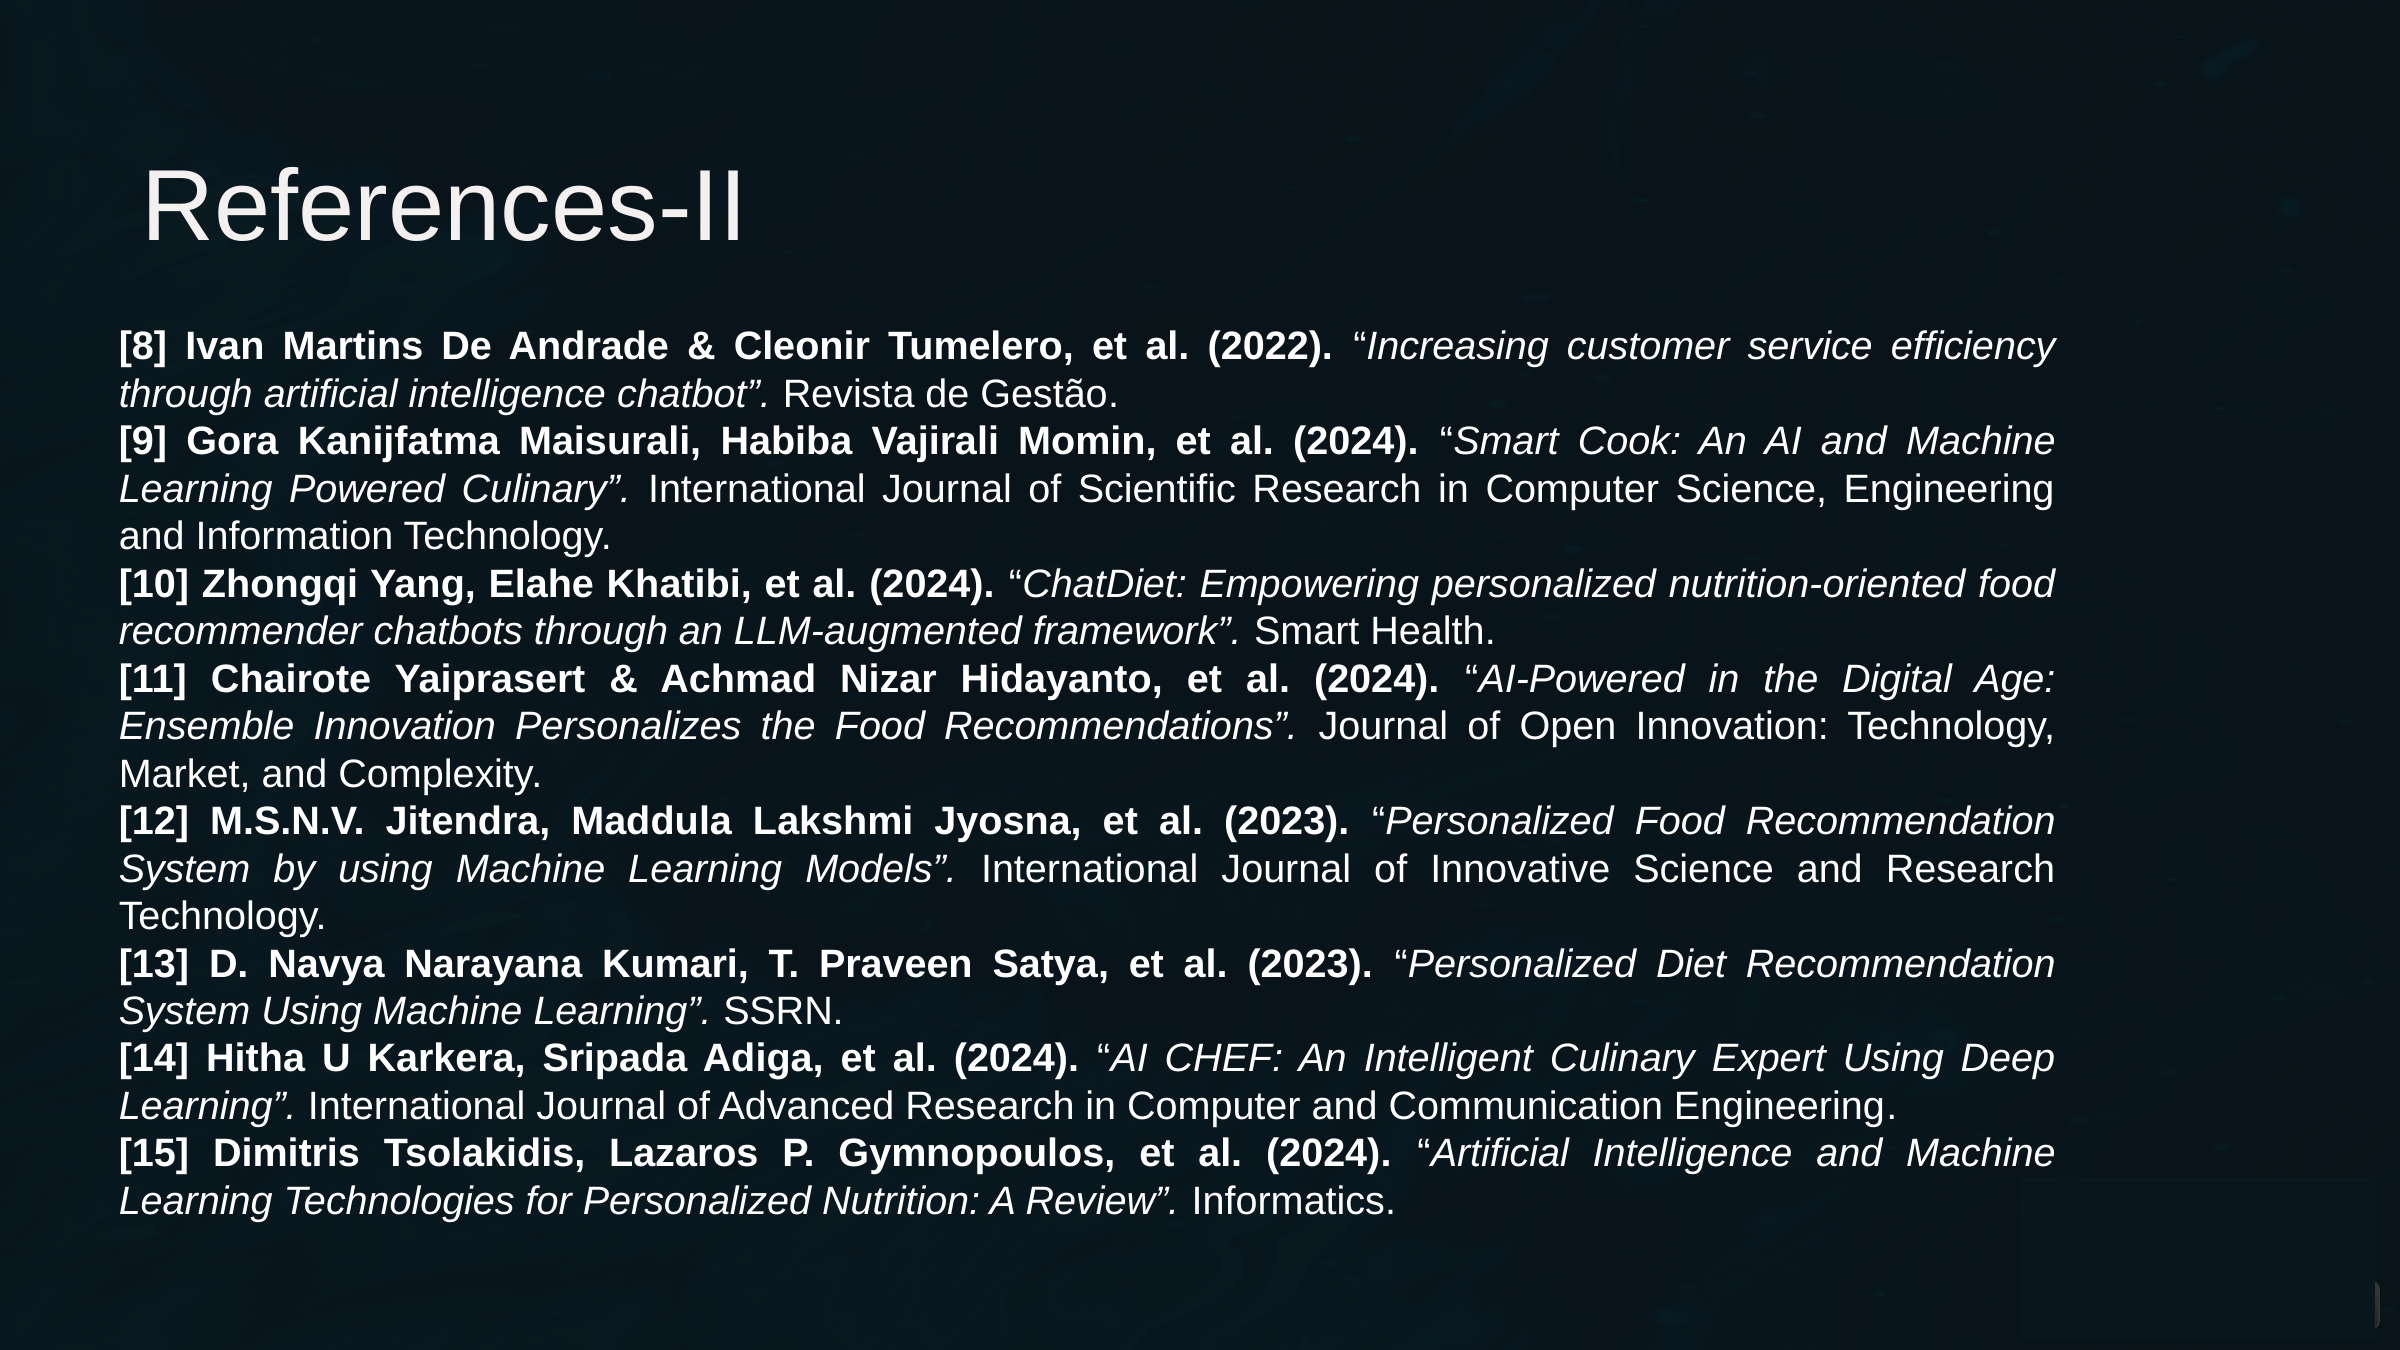

References-II
[8] Ivan Martins De Andrade & Cleonir Tumelero, et al. (2022). “Increasing customer service efficiency through artificial intelligence chatbot”. Revista de Gestão​.
[9] Gora Kanijfatma Maisurali, Habiba Vajirali Momin, et al. (2024). “Smart Cook: An AI and Machine Learning Powered Culinary”. International Journal of Scientific Research in Computer Science, Engineering and Information Technology​.
[10] Zhongqi Yang, Elahe Khatibi, et al. (2024). “ChatDiet: Empowering personalized nutrition-oriented food recommender chatbots through an LLM-augmented framework”. Smart Health​.
[11] Chairote Yaiprasert & Achmad Nizar Hidayanto, et al. (2024). “AI-Powered in the Digital Age: Ensemble Innovation Personalizes the Food Recommendations”. Journal of Open Innovation: Technology, Market, and Complexity​.
[12] M.S.N.V. Jitendra, Maddula Lakshmi Jyosna, et al. (2023). “Personalized Food Recommendation System by using Machine Learning Models”. International Journal of Innovative Science and Research Technology​.
[13] D. Navya Narayana Kumari, T. Praveen Satya, et al. (2023). “Personalized Diet Recommendation System Using Machine Learning”. SSRN​.
[14] Hitha U Karkera, Sripada Adiga, et al. (2024). “AI CHEF: An Intelligent Culinary Expert Using Deep Learning”. International Journal of Advanced Research in Computer and Communication Engineering​.
[15] Dimitris Tsolakidis, Lazaros P. Gymnopoulos, et al. (2024). “Artificial Intelligence and Machine Learning Technologies for Personalized Nutrition: A Review”. Informatics​.